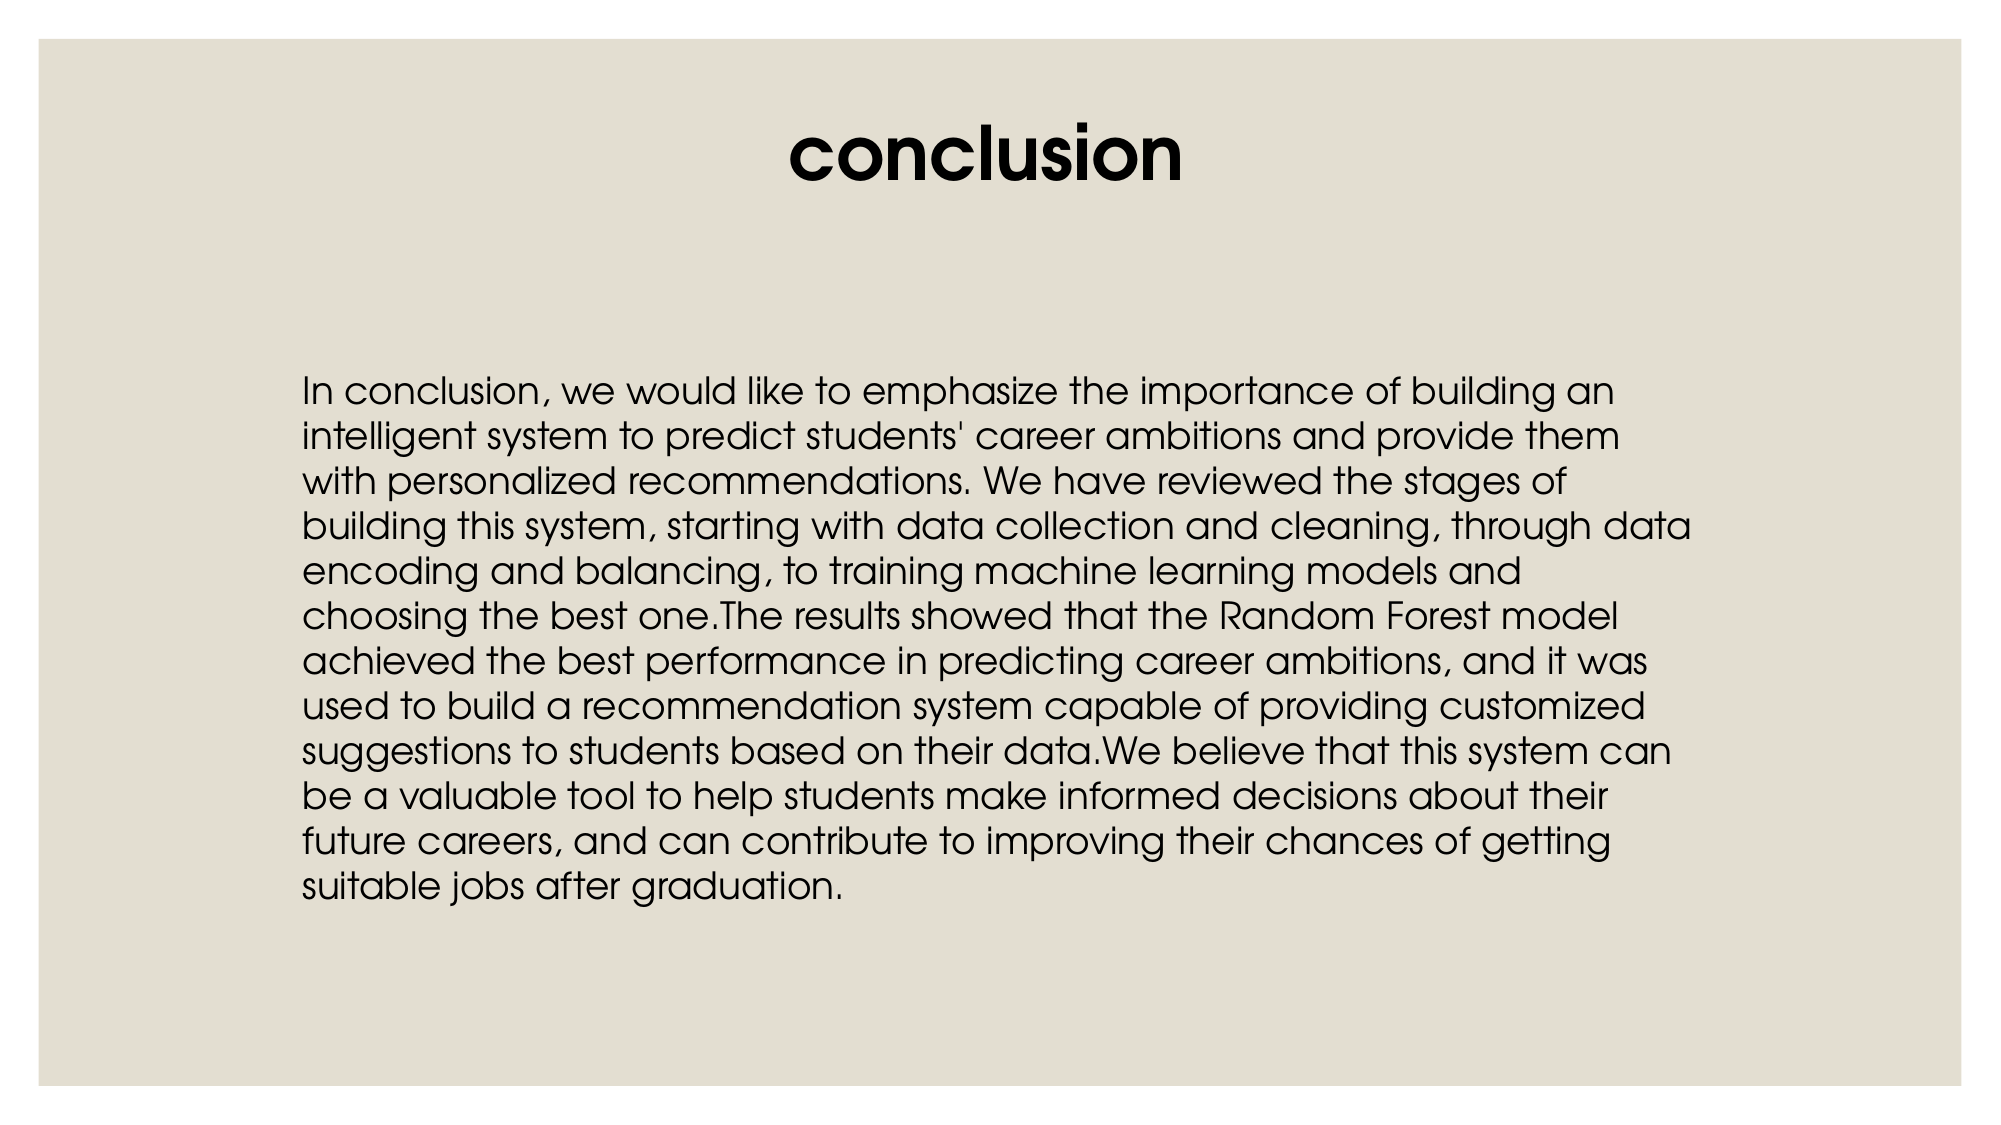

conclusion
In conclusion, we would like to emphasize the importance of building an intelligent system to predict students' career ambitions and provide them with personalized recommendations. We have reviewed the stages of building this system, starting with data collection and cleaning, through data encoding and balancing, to training machine learning models and choosing the best one.The results showed that the Random Forest model achieved the best performance in predicting career ambitions, and it was used to build a recommendation system capable of providing customized suggestions to students based on their data.We believe that this system can be a valuable tool to help students make informed decisions about their future careers, and can contribute to improving their chances of getting suitable jobs after graduation.